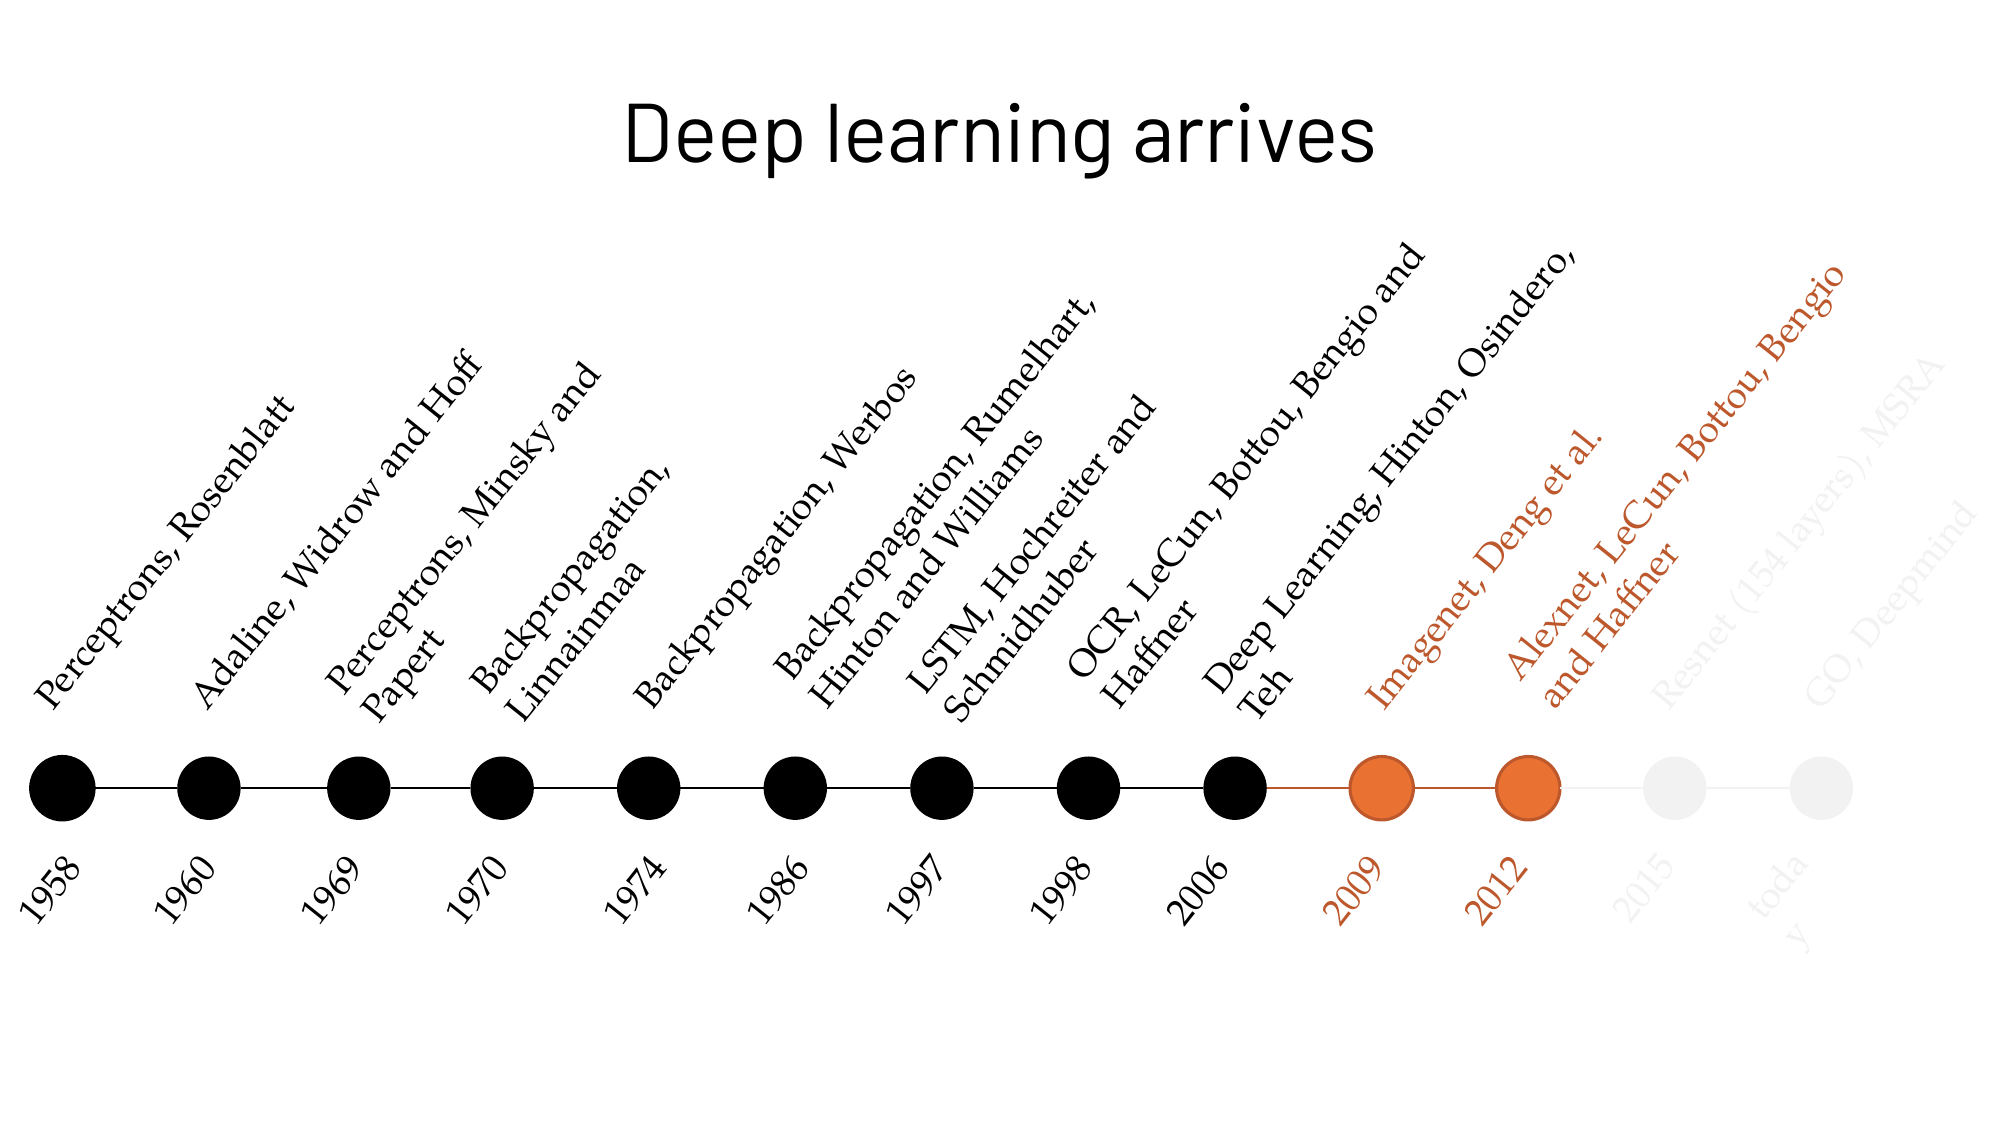

# Deep learning arrives
Backpropagation, Rumelhart, Hinton and Williams
OCR, LeCun, Bottou, Bengio and Haffner
Alexnet, LeCun, Bottou, Bengio and Haffner
Deep Learning, Hinton, Osindero, Teh
LSTM, Hochreiter and Schmidhuber
Resnet (154 layers), MSRA
Imagenet, Deng et al.
Perceptrons, Minsky and Papert
Backpropagation, Linnainmaa
Perceptrons, Rosenblatt
Backpropagation, Werbos
Adaline, Widrow and Hoff
GO, Deepmind

today
2015
1958
1998
2006
1969
2012
1997
2009
1986
1960
1970
1974